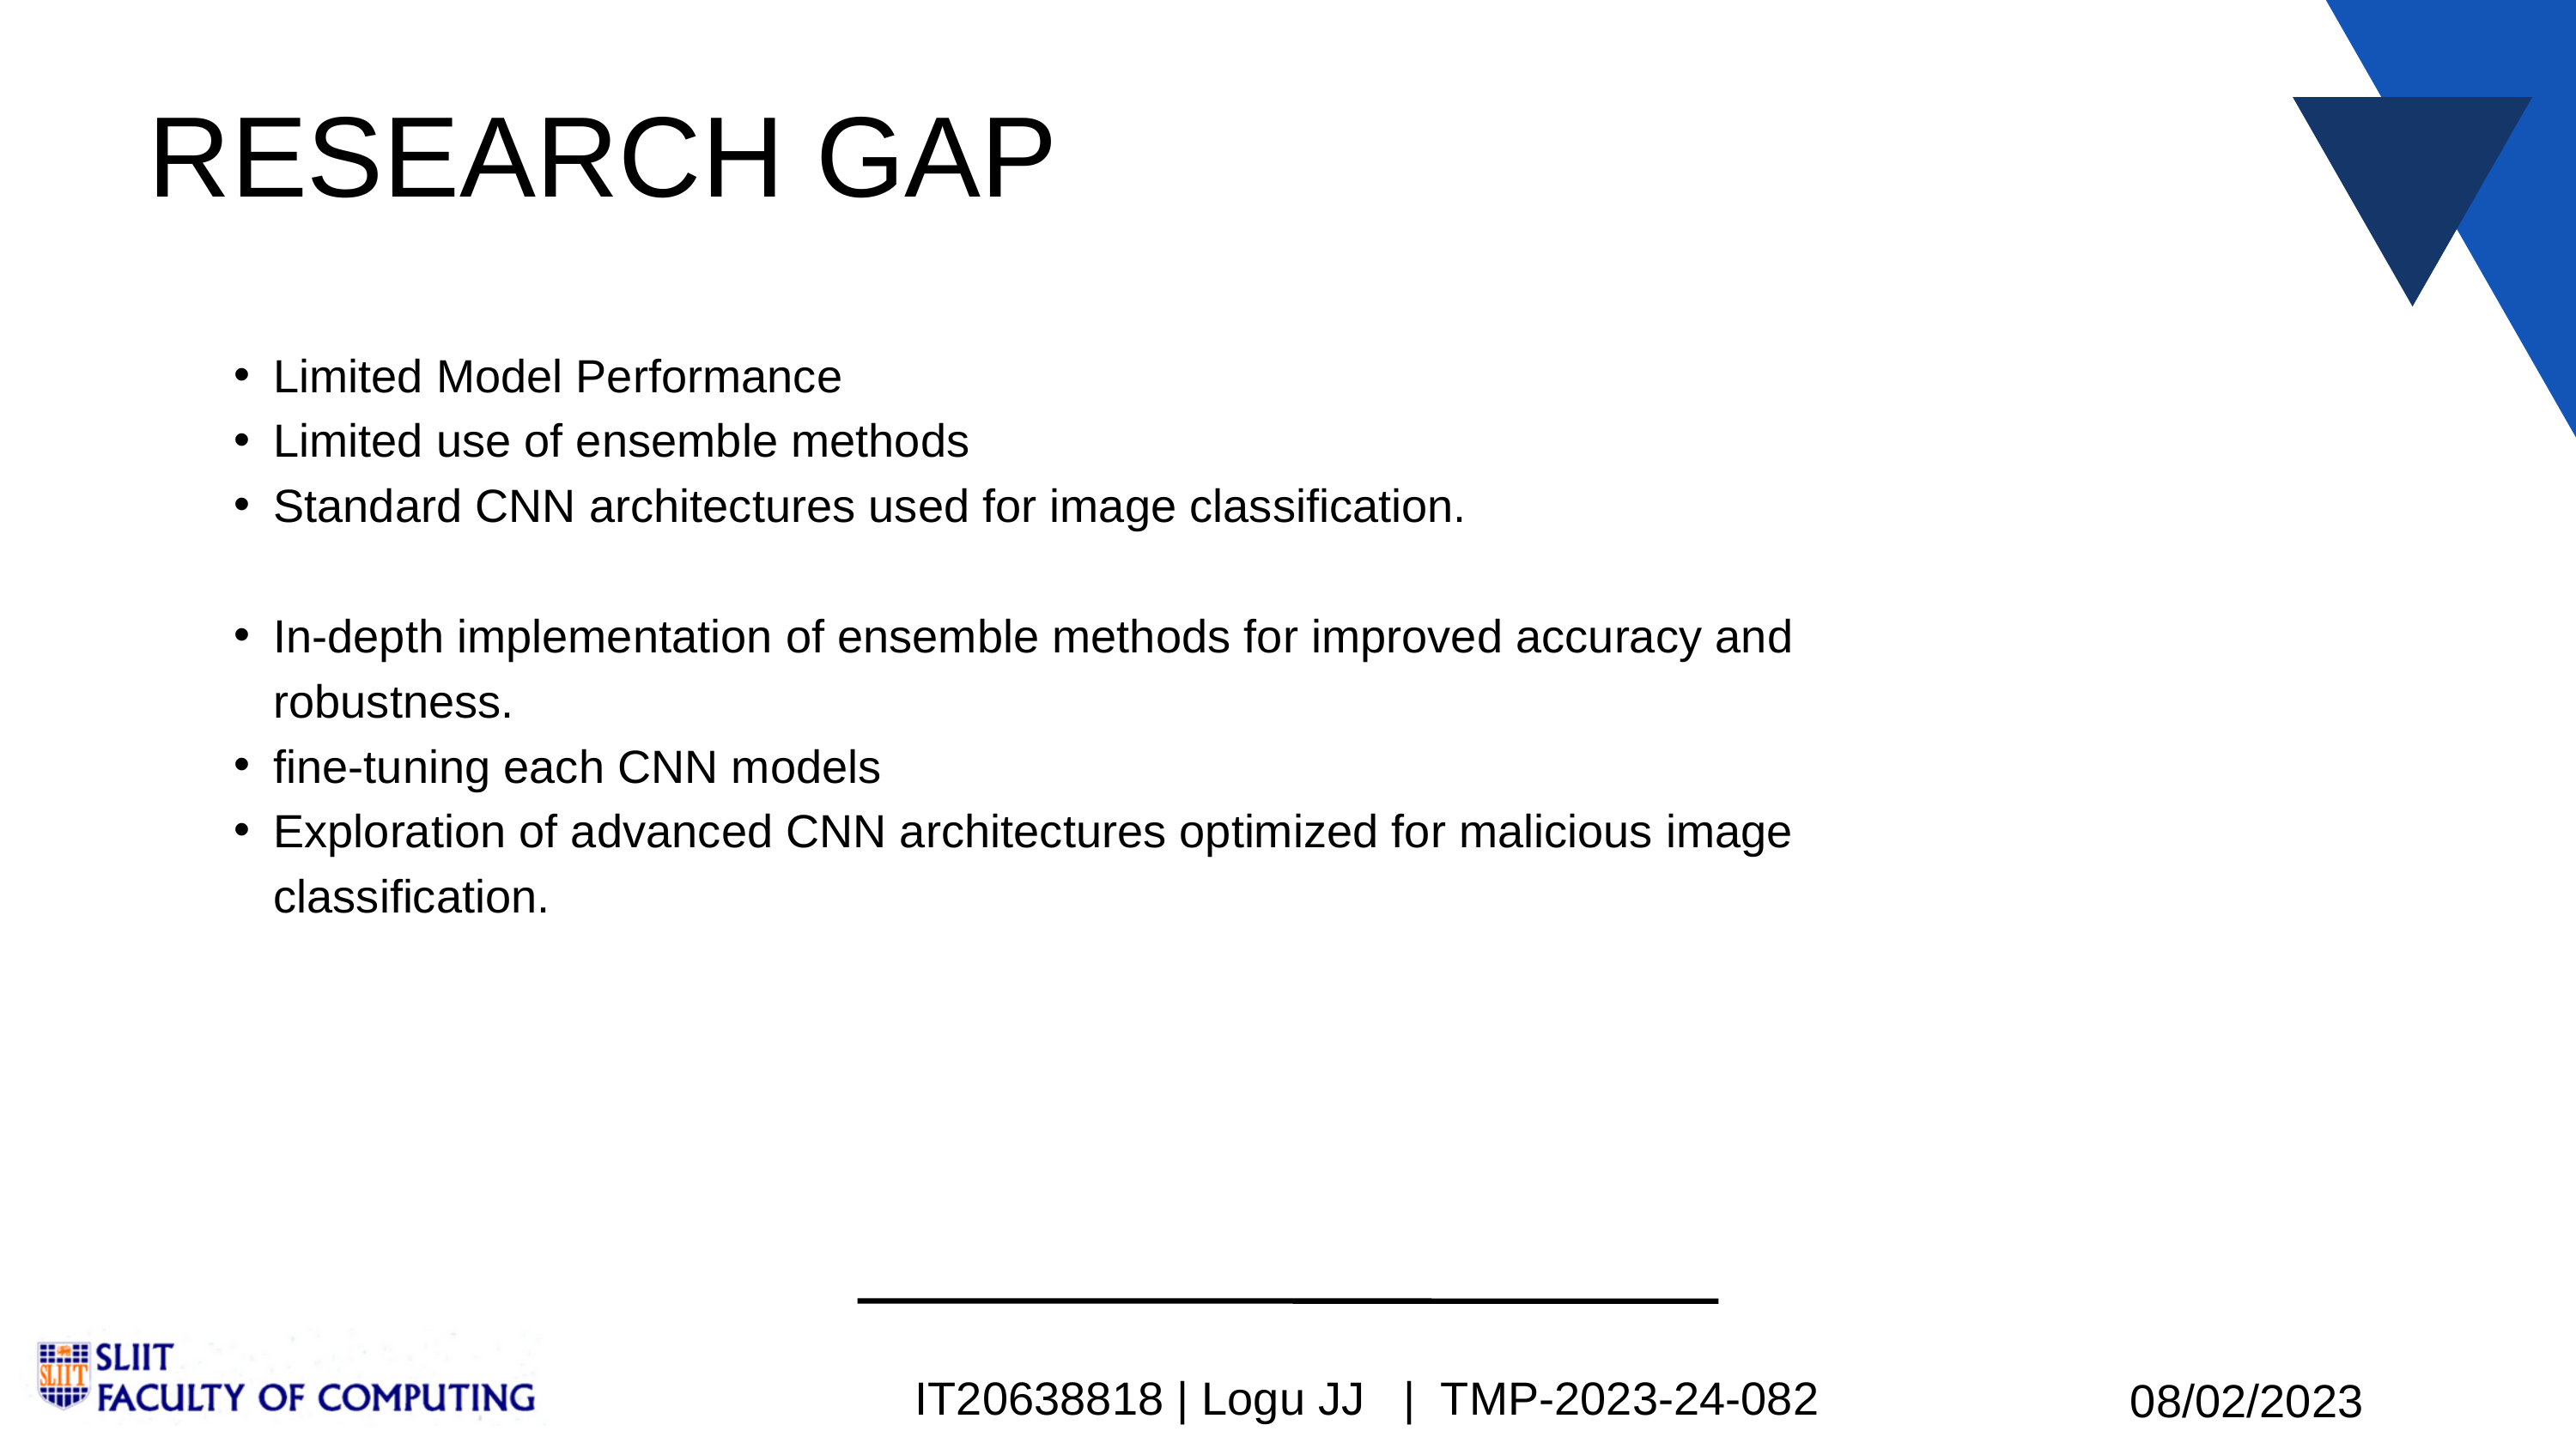

RESEARCH GAP

Limited Model Performance
Limited use of ensemble methods
Standard CNN architectures used for image classification.

In-depth implementation of ensemble methods for improved accuracy and robustness.
fine-tuning each CNN models
Exploration of advanced CNN architectures optimized for malicious image classification.

IT20638818 | Logu JJ   |  TMP-2023-24-082
08/02/2023